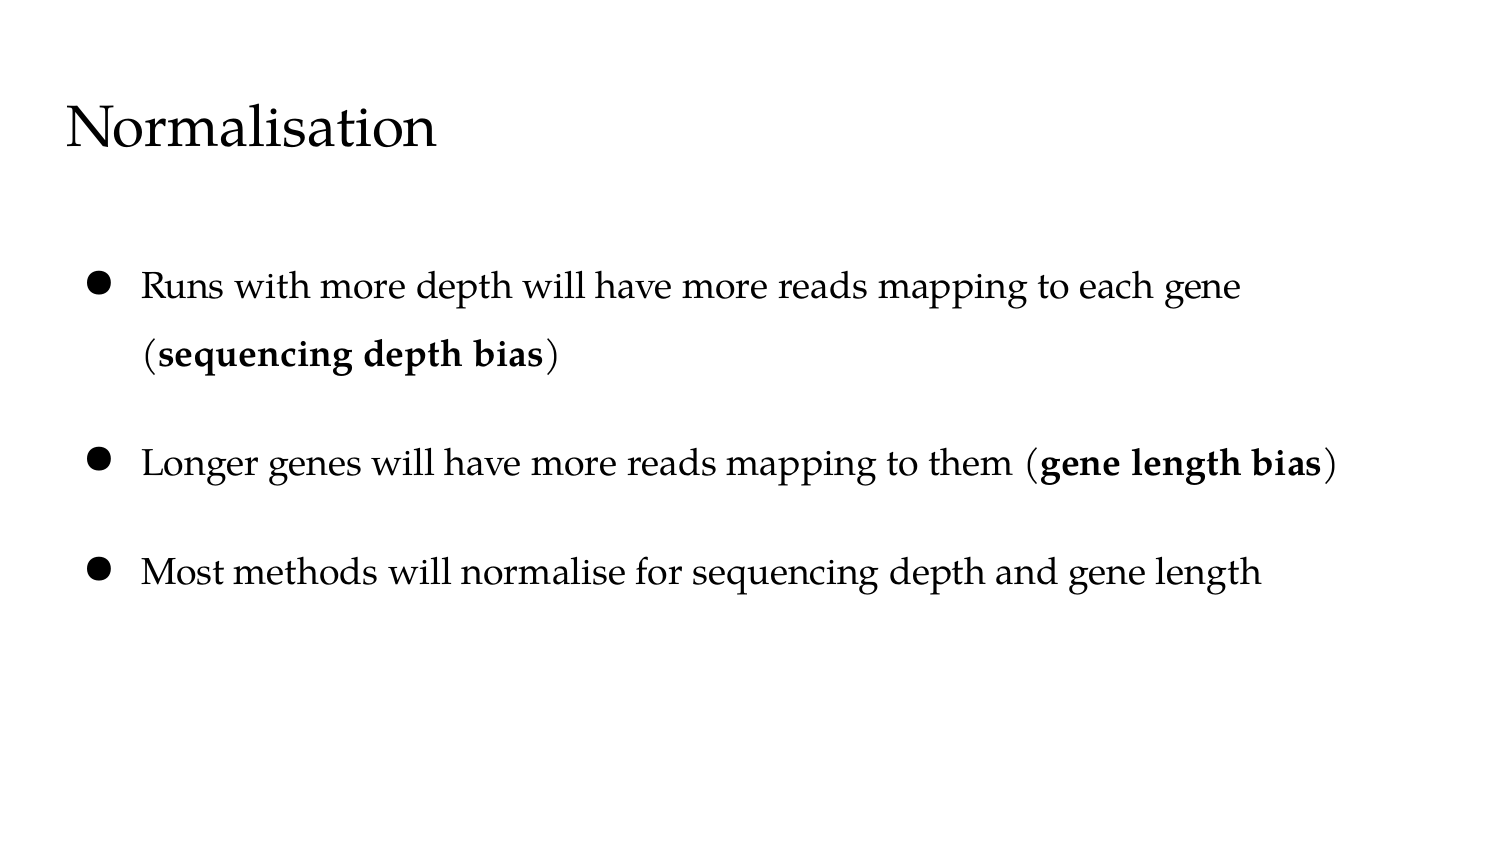

# Normalisation
Runs with more depth will have more reads mapping to each gene (sequencing depth bias)
Longer genes will have more reads mapping to them (gene length bias)
Most methods will normalise for sequencing depth and gene length